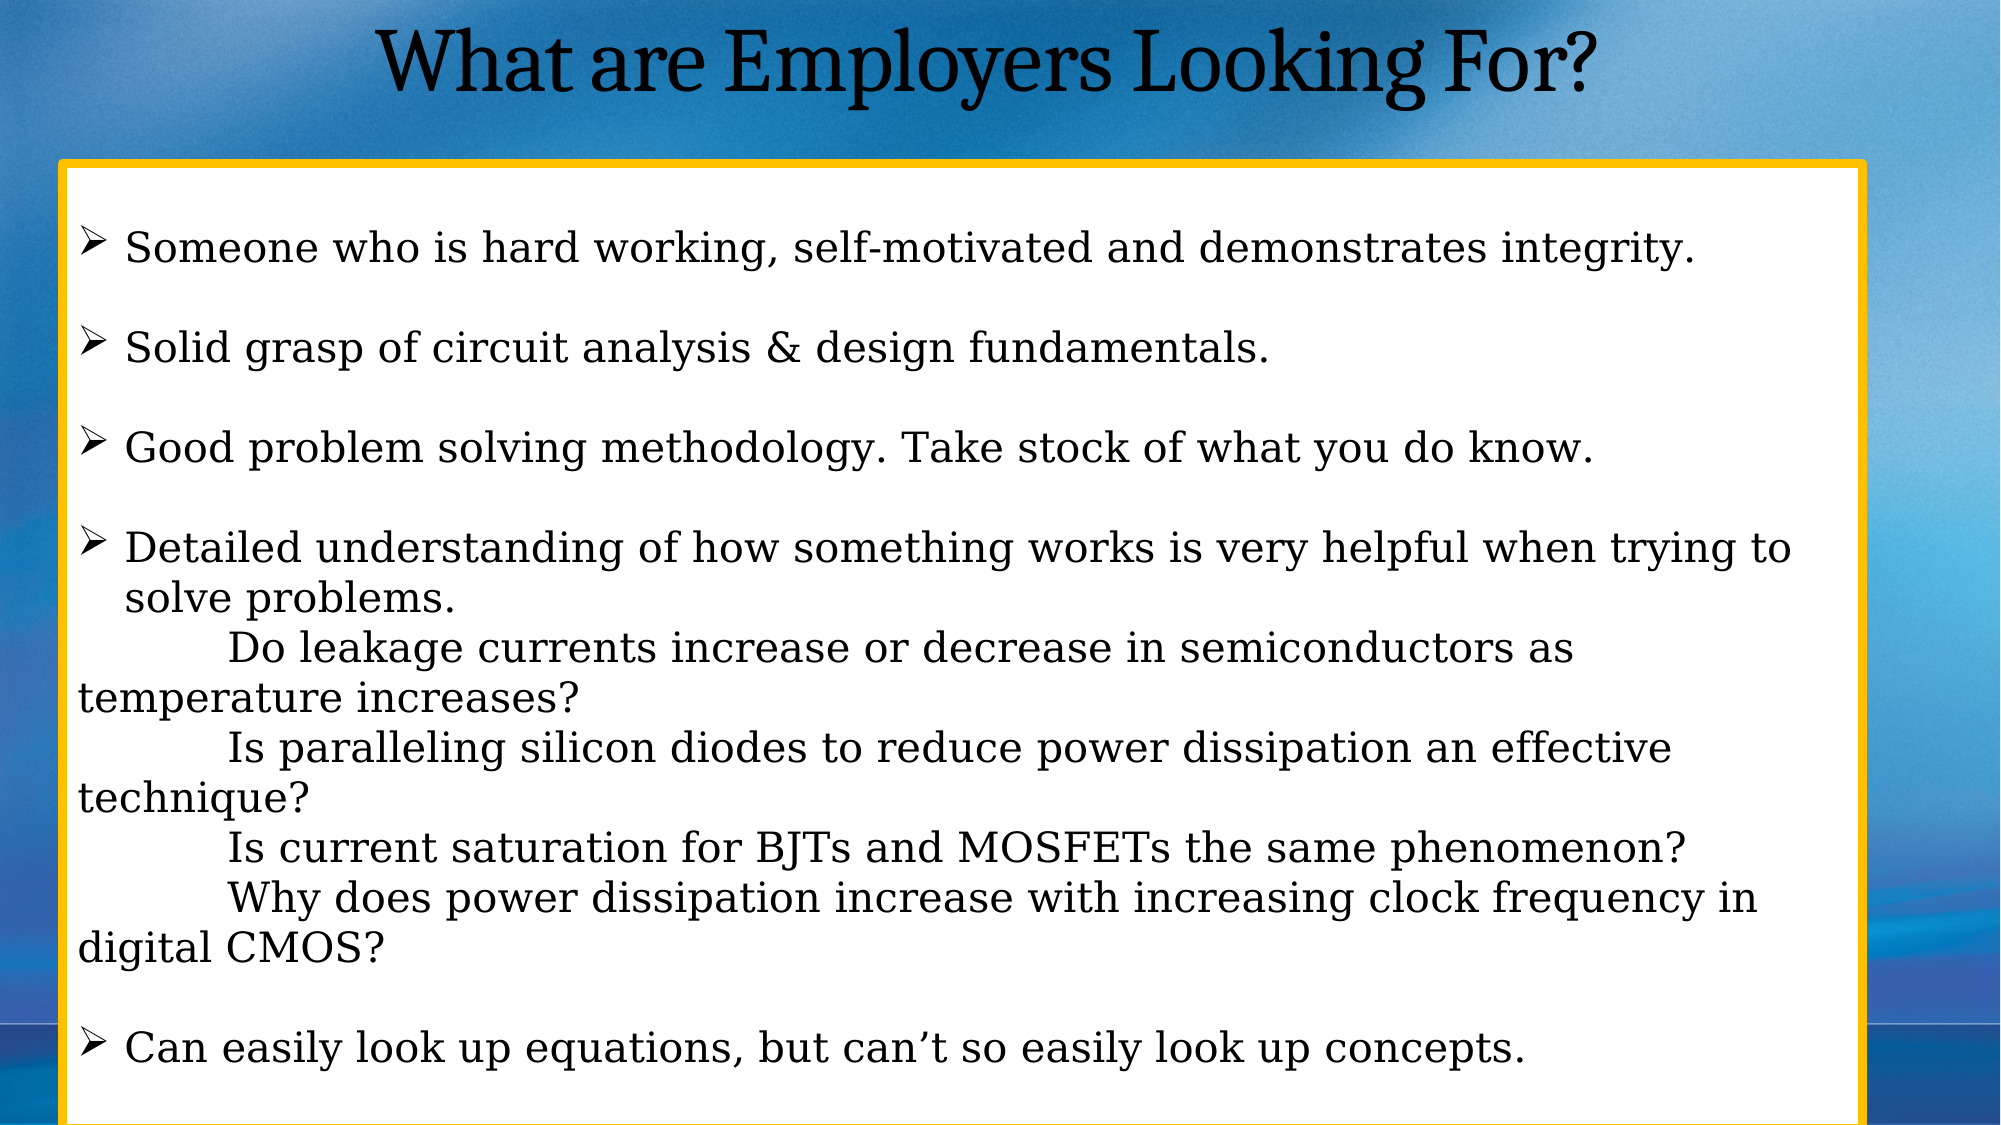

# What are Employers Looking For?

Someone who is hard working, self-motivated and demonstrates integrity.

Solid grasp of circuit analysis & design fundamentals.

Good problem solving methodology. Take stock of what you do know.

Detailed understanding of how something works is very helpful when trying to solve problems.
	Do leakage currents increase or decrease in semiconductors as temperature increases?
	Is paralleling silicon diodes to reduce power dissipation an effective technique?
	Is current saturation for BJTs and MOSFETs the same phenomenon?
	Why does power dissipation increase with increasing clock frequency in digital CMOS?

Can easily look up equations, but can’t so easily look up concepts.